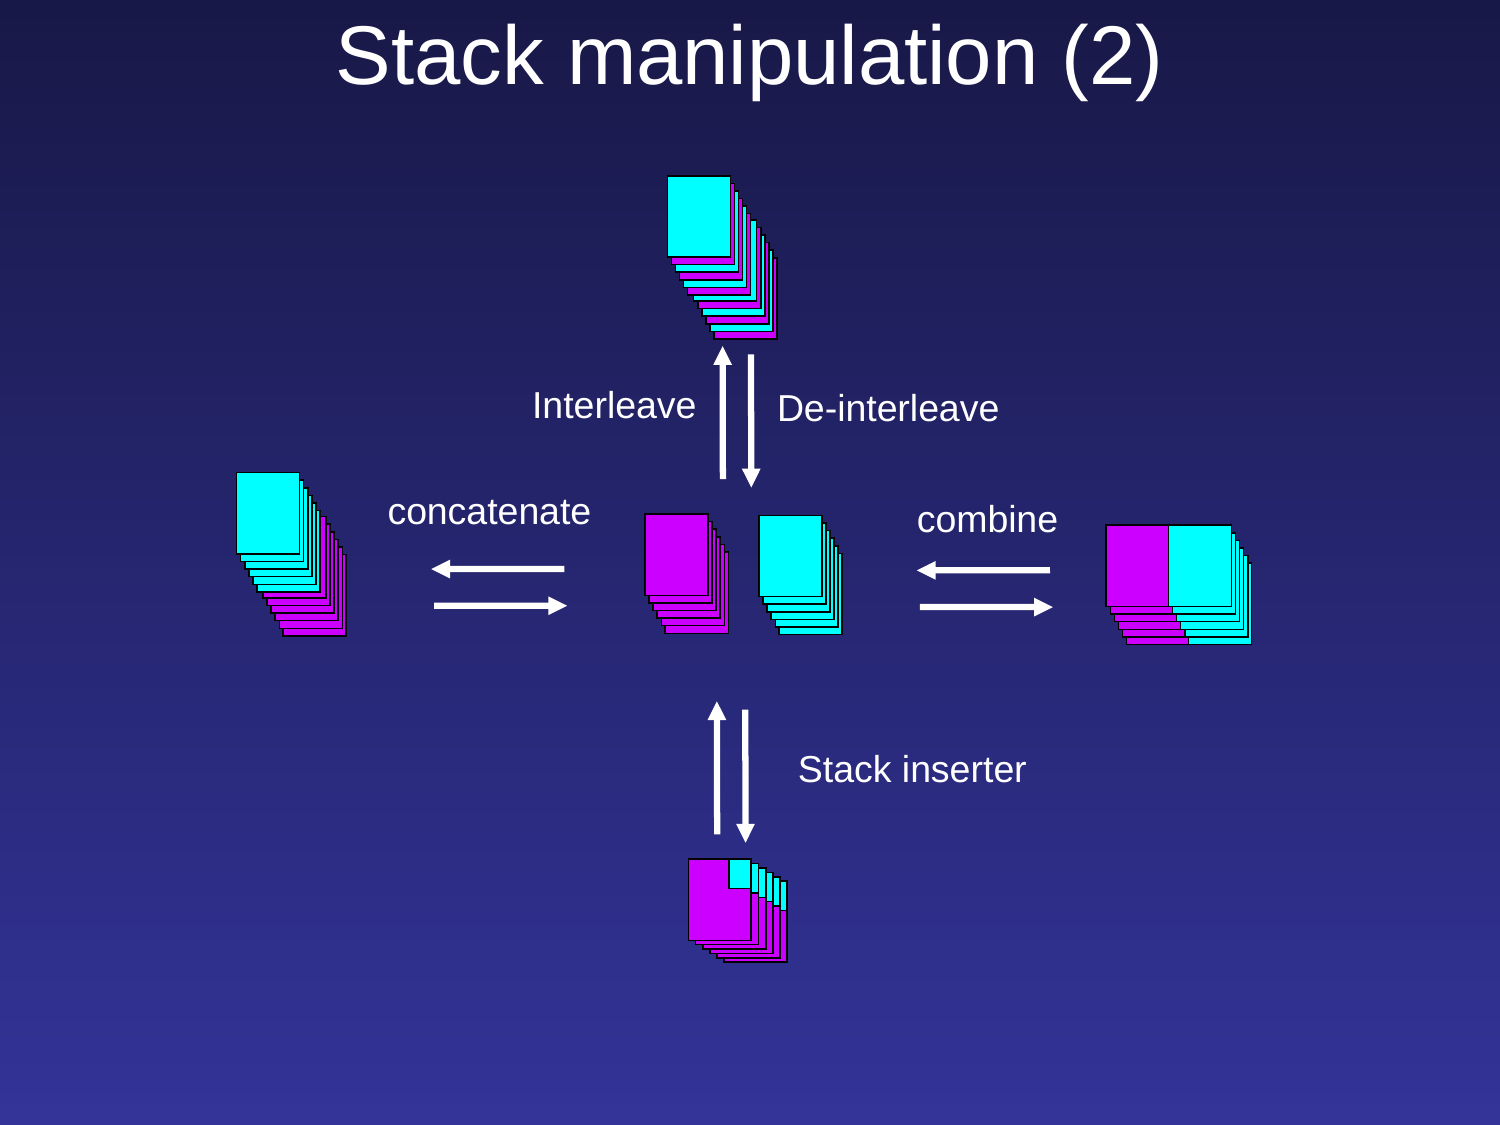

Stack manipulation (2)

Interleave
De-interleave

concatenate
combine

6

Stack inserter